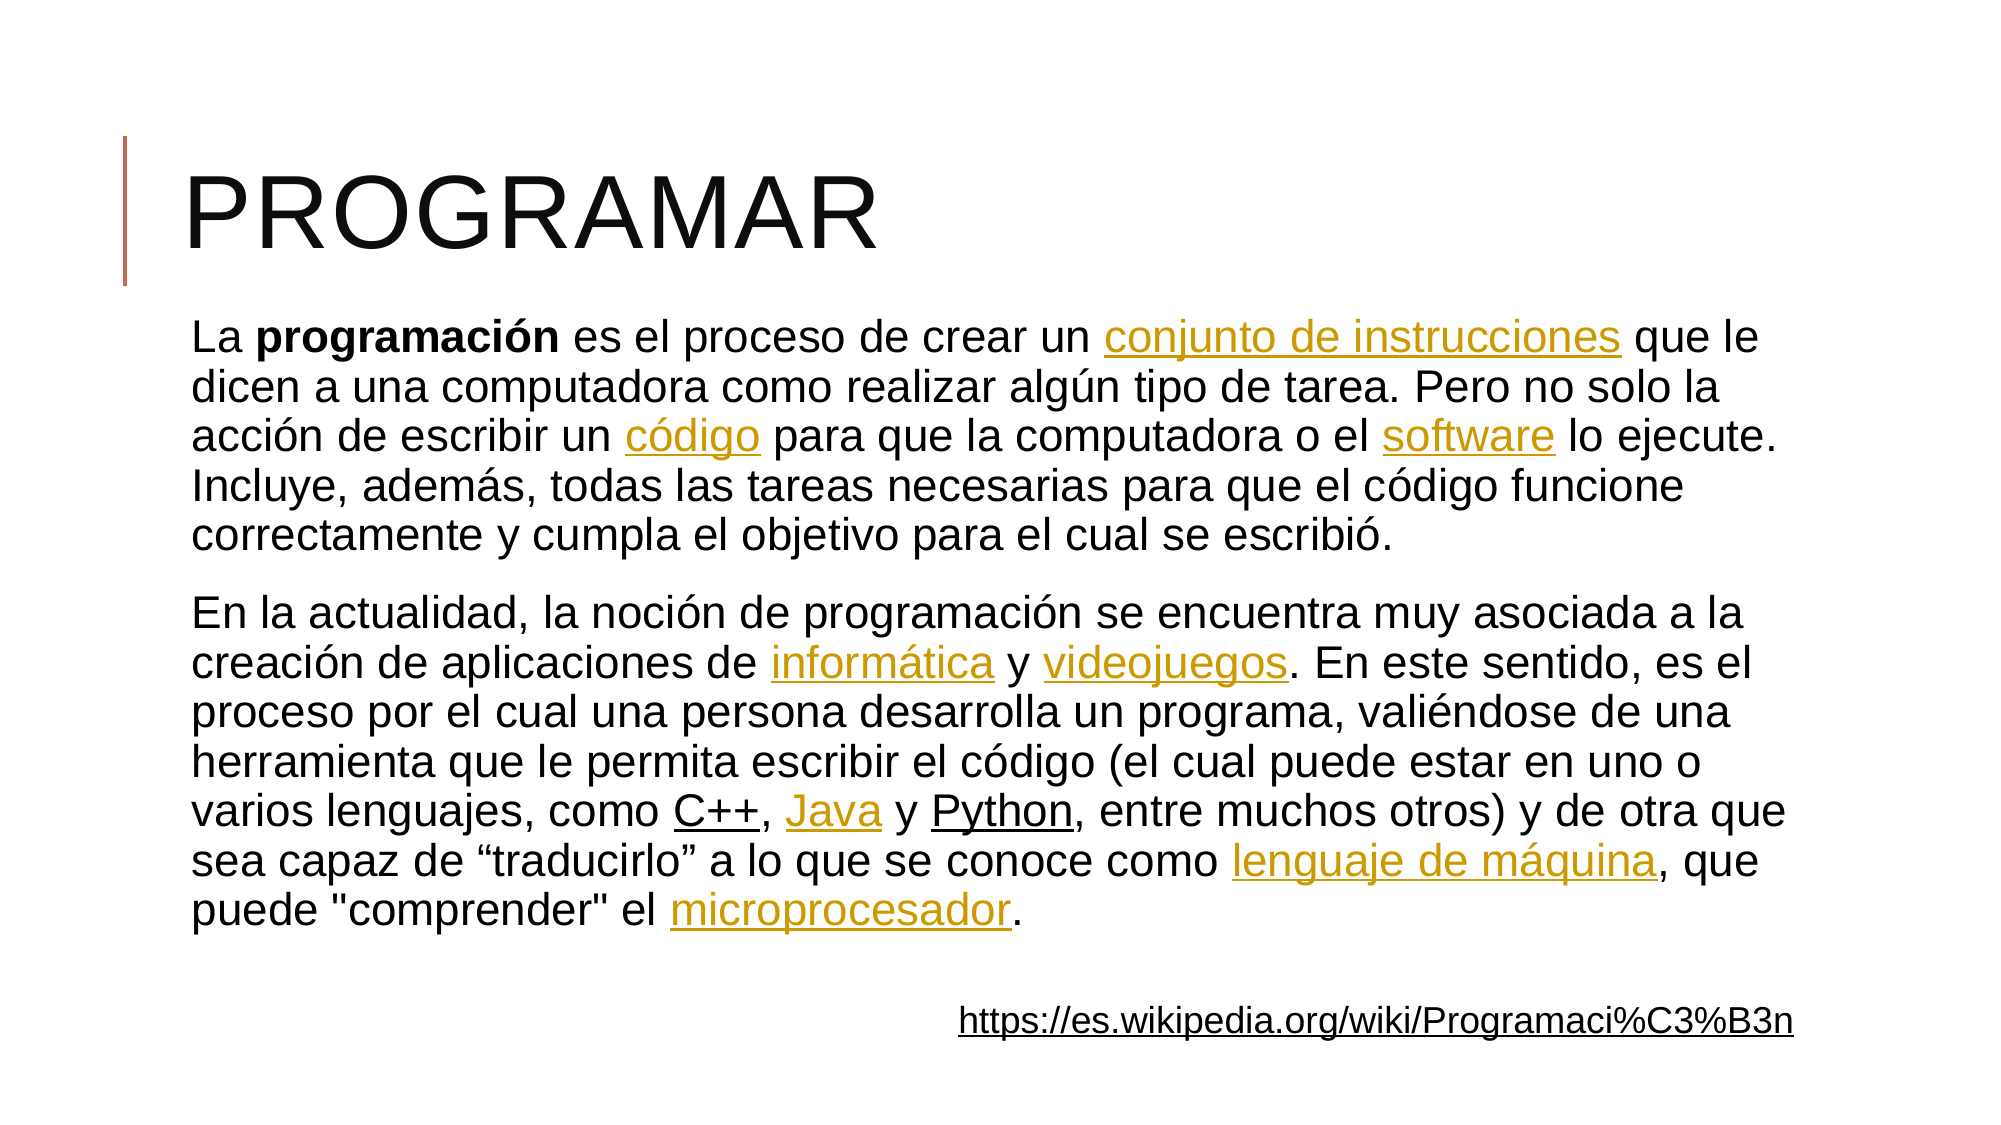

# Programar
La programación es el proceso de crear un conjunto de instrucciones que le dicen a una computadora como realizar algún tipo de tarea. Pero no solo la acción de escribir un código para que la computadora o el software lo ejecute. Incluye, además, todas las tareas necesarias para que el código funcione correctamente y cumpla el objetivo para el cual se escribió.
En la actualidad, la noción de programación se encuentra muy asociada a la creación de aplicaciones de informática y videojuegos. En este sentido, es el proceso por el cual una persona desarrolla un programa, valiéndose de una herramienta que le permita escribir el código (el cual puede estar en uno o varios lenguajes, como C++, Java y Python, entre muchos otros) y de otra que sea capaz de “traducirlo” a lo que se conoce como lenguaje de máquina, que puede "comprender" el microprocesador.

https://es.wikipedia.org/wiki/Programaci%C3%B3n